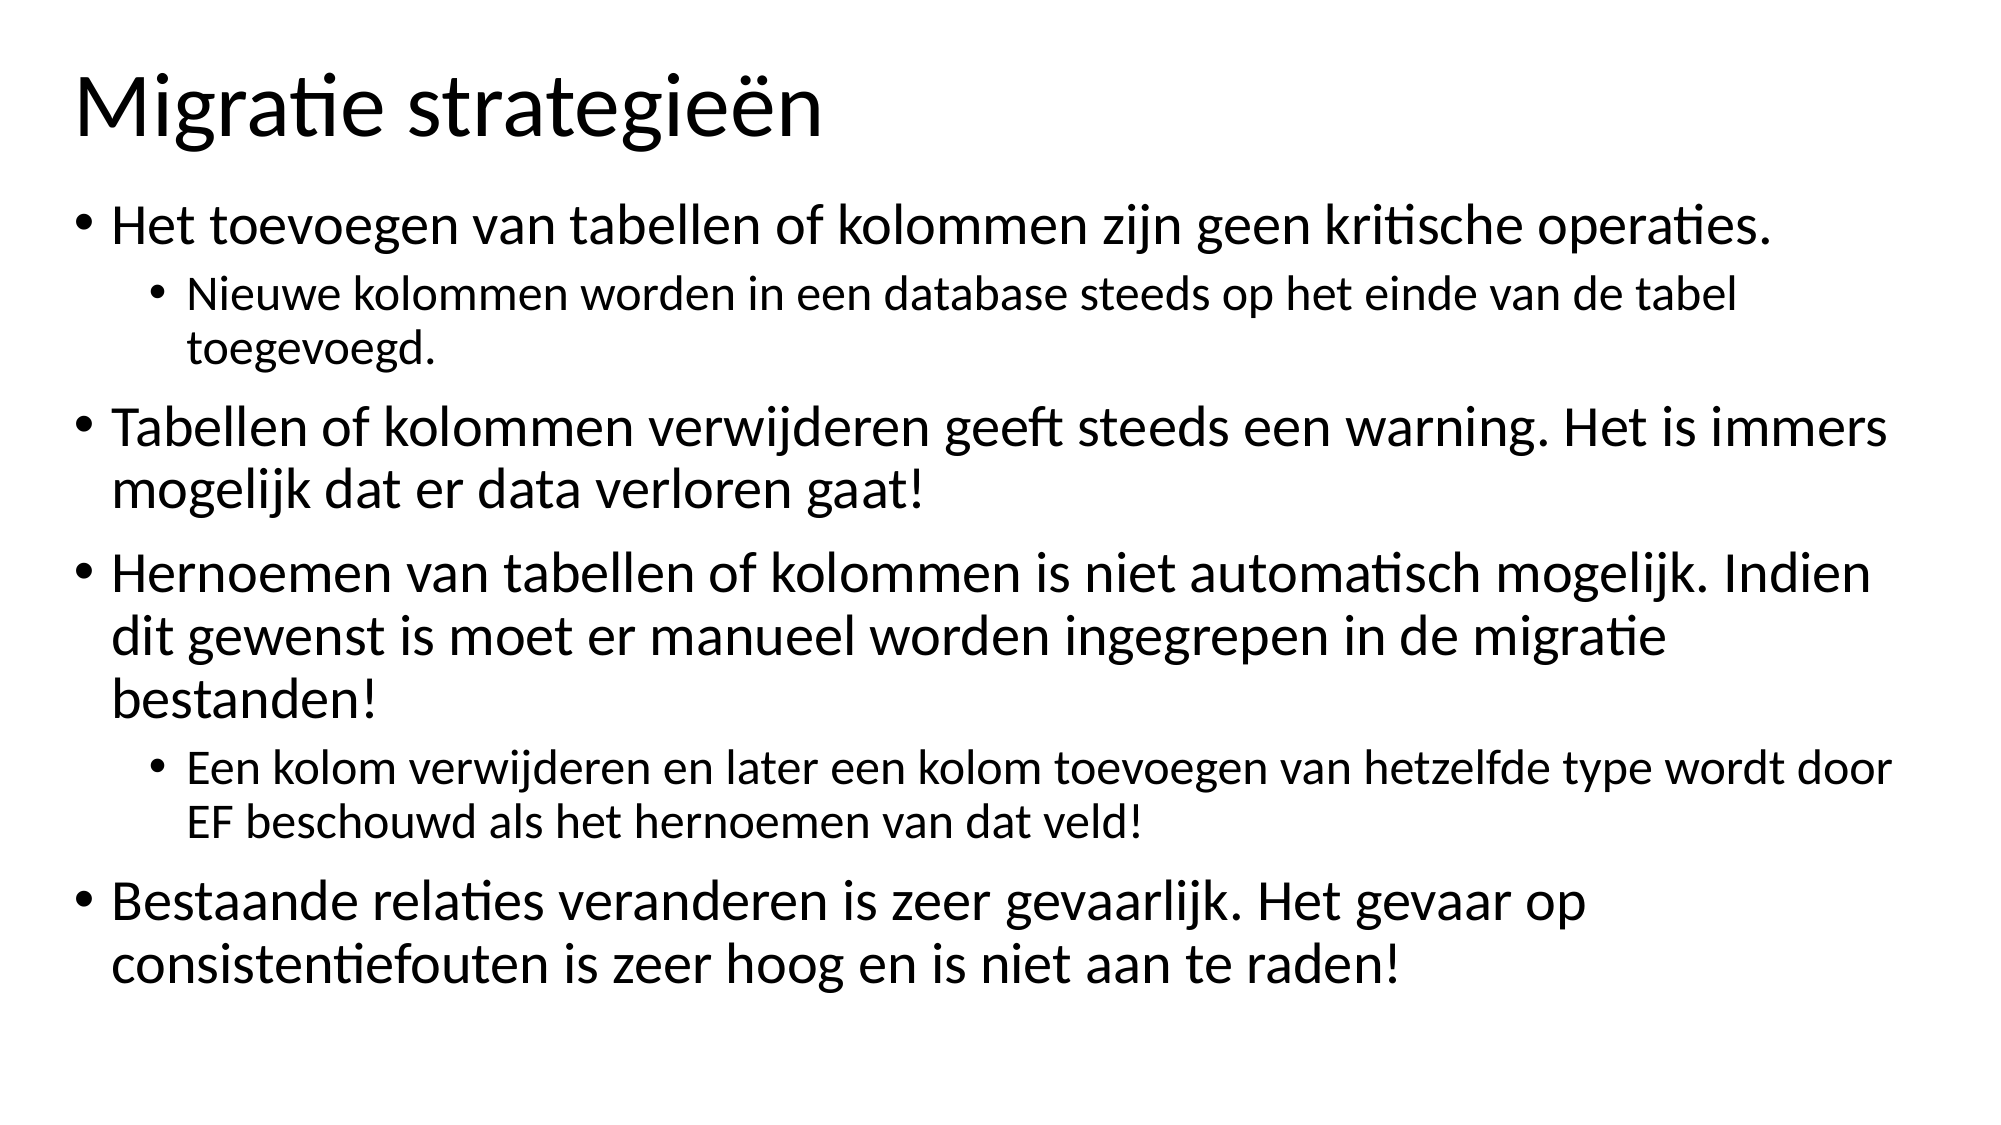

# Migratie strategieën
Het toevoegen van tabellen of kolommen zijn geen kritische operaties.
Nieuwe kolommen worden in een database steeds op het einde van de tabel toegevoegd.
Tabellen of kolommen verwijderen geeft steeds een warning. Het is immers mogelijk dat er data verloren gaat!
Hernoemen van tabellen of kolommen is niet automatisch mogelijk. Indien dit gewenst is moet er manueel worden ingegrepen in de migratie bestanden!
Een kolom verwijderen en later een kolom toevoegen van hetzelfde type wordt door EF beschouwd als het hernoemen van dat veld!
Bestaande relaties veranderen is zeer gevaarlijk. Het gevaar op consistentiefouten is zeer hoog en is niet aan te raden!